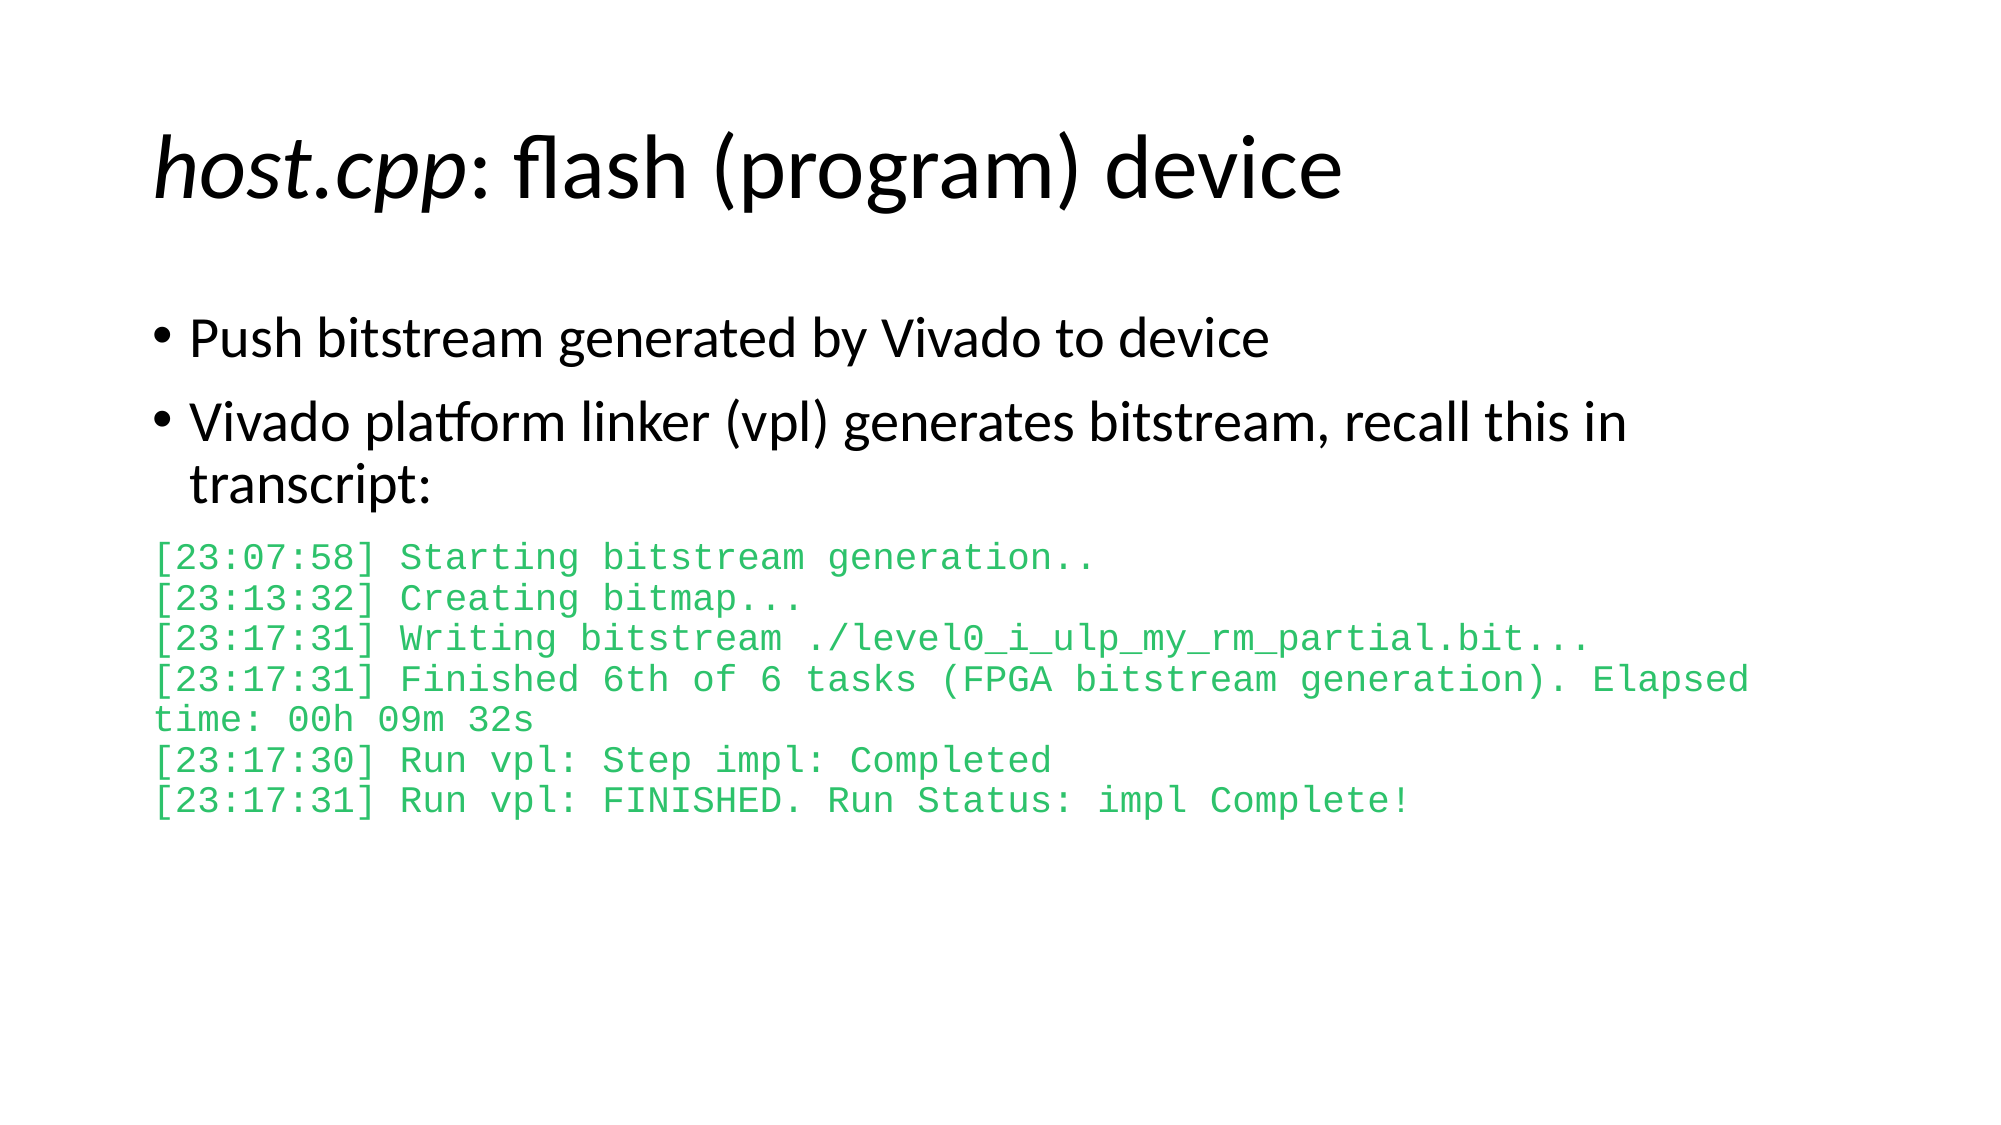

# host.cpp: flash (program) device
Push bitstream generated by Vivado to device
Vivado platform linker (vpl) generates bitstream, recall this in transcript:
[23:07:58] Starting bitstream generation..
[23:13:32] Creating bitmap...
[23:17:31] Writing bitstream ./level0_i_ulp_my_rm_partial.bit...
[23:17:31] Finished 6th of 6 tasks (FPGA bitstream generation). Elapsed time: 00h 09m 32s
[23:17:30] Run vpl: Step impl: Completed
[23:17:31] Run vpl: FINISHED. Run Status: impl Complete!